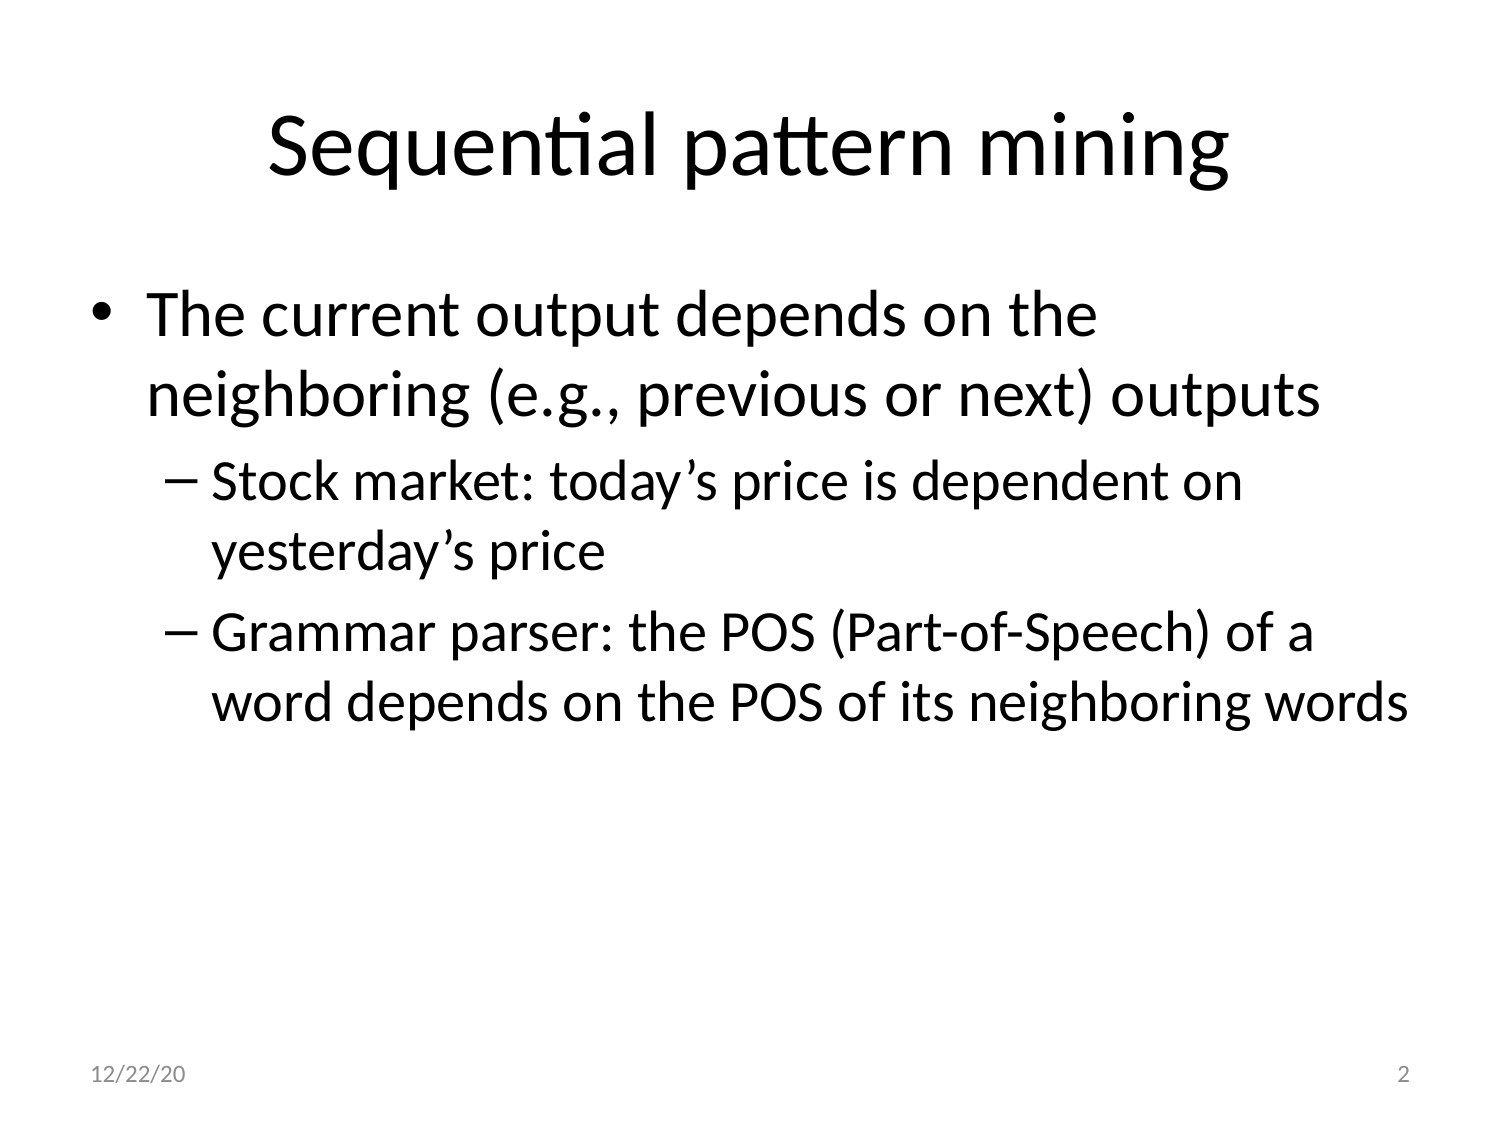

# Sequential pattern mining
The current output depends on the neighboring (e.g., previous or next) outputs
Stock market: today’s price is dependent on yesterday’s price
Grammar parser: the POS (Part-of-Speech) of a word depends on the POS of its neighboring words

12/22/20
2